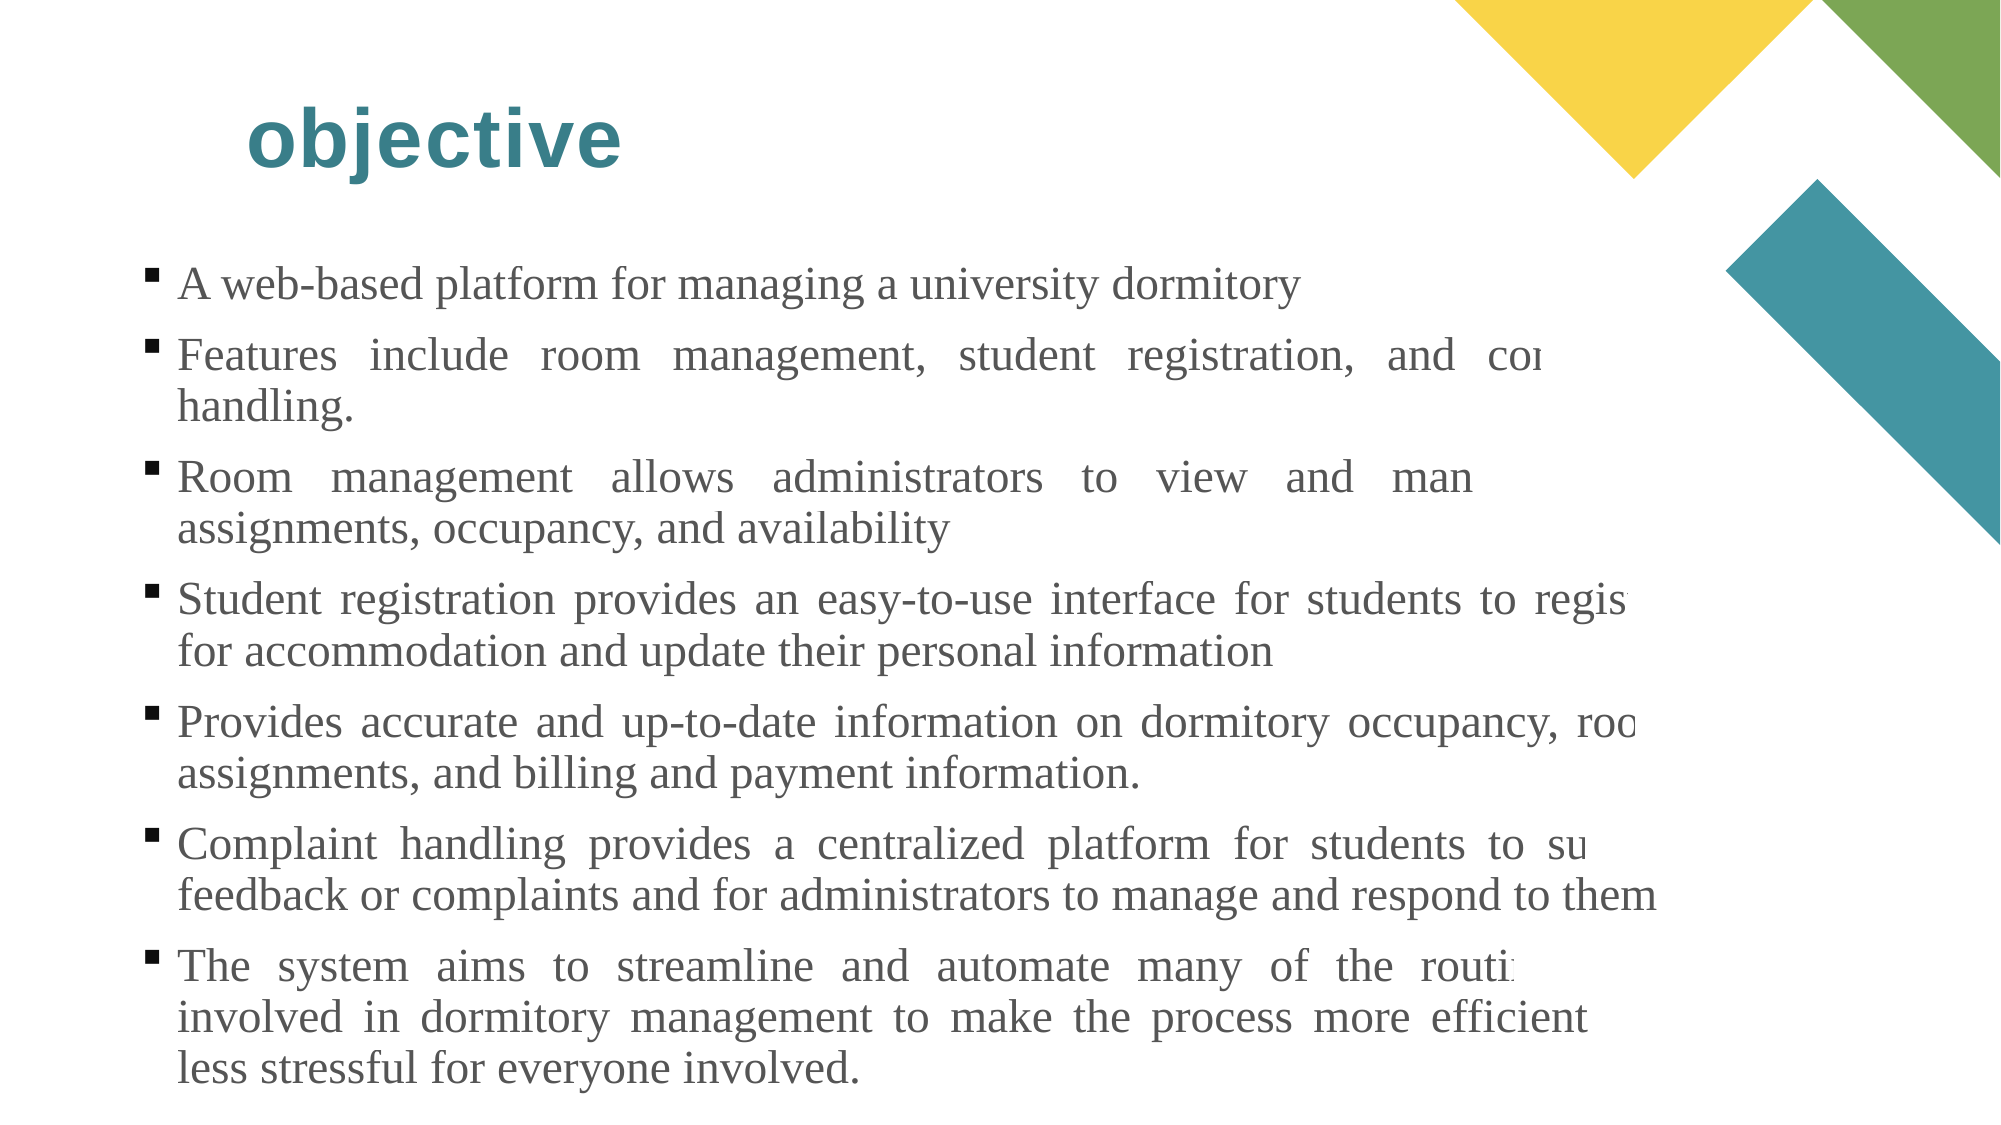

objective
A web-based platform for managing a university dormitory
Features include room management, student registration, and complaint handling.
Room management allows administrators to view and manage room assignments, occupancy, and availability
Student registration provides an easy-to-use interface for students to register for accommodation and update their personal information
Provides accurate and up-to-date information on dormitory occupancy, room assignments, and billing and payment information.
Complaint handling provides a centralized platform for students to submit feedback or complaints and for administrators to manage and respond to them
The system aims to streamline and automate many of the routine tasks involved in dormitory management to make the process more efficient and less stressful for everyone involved.